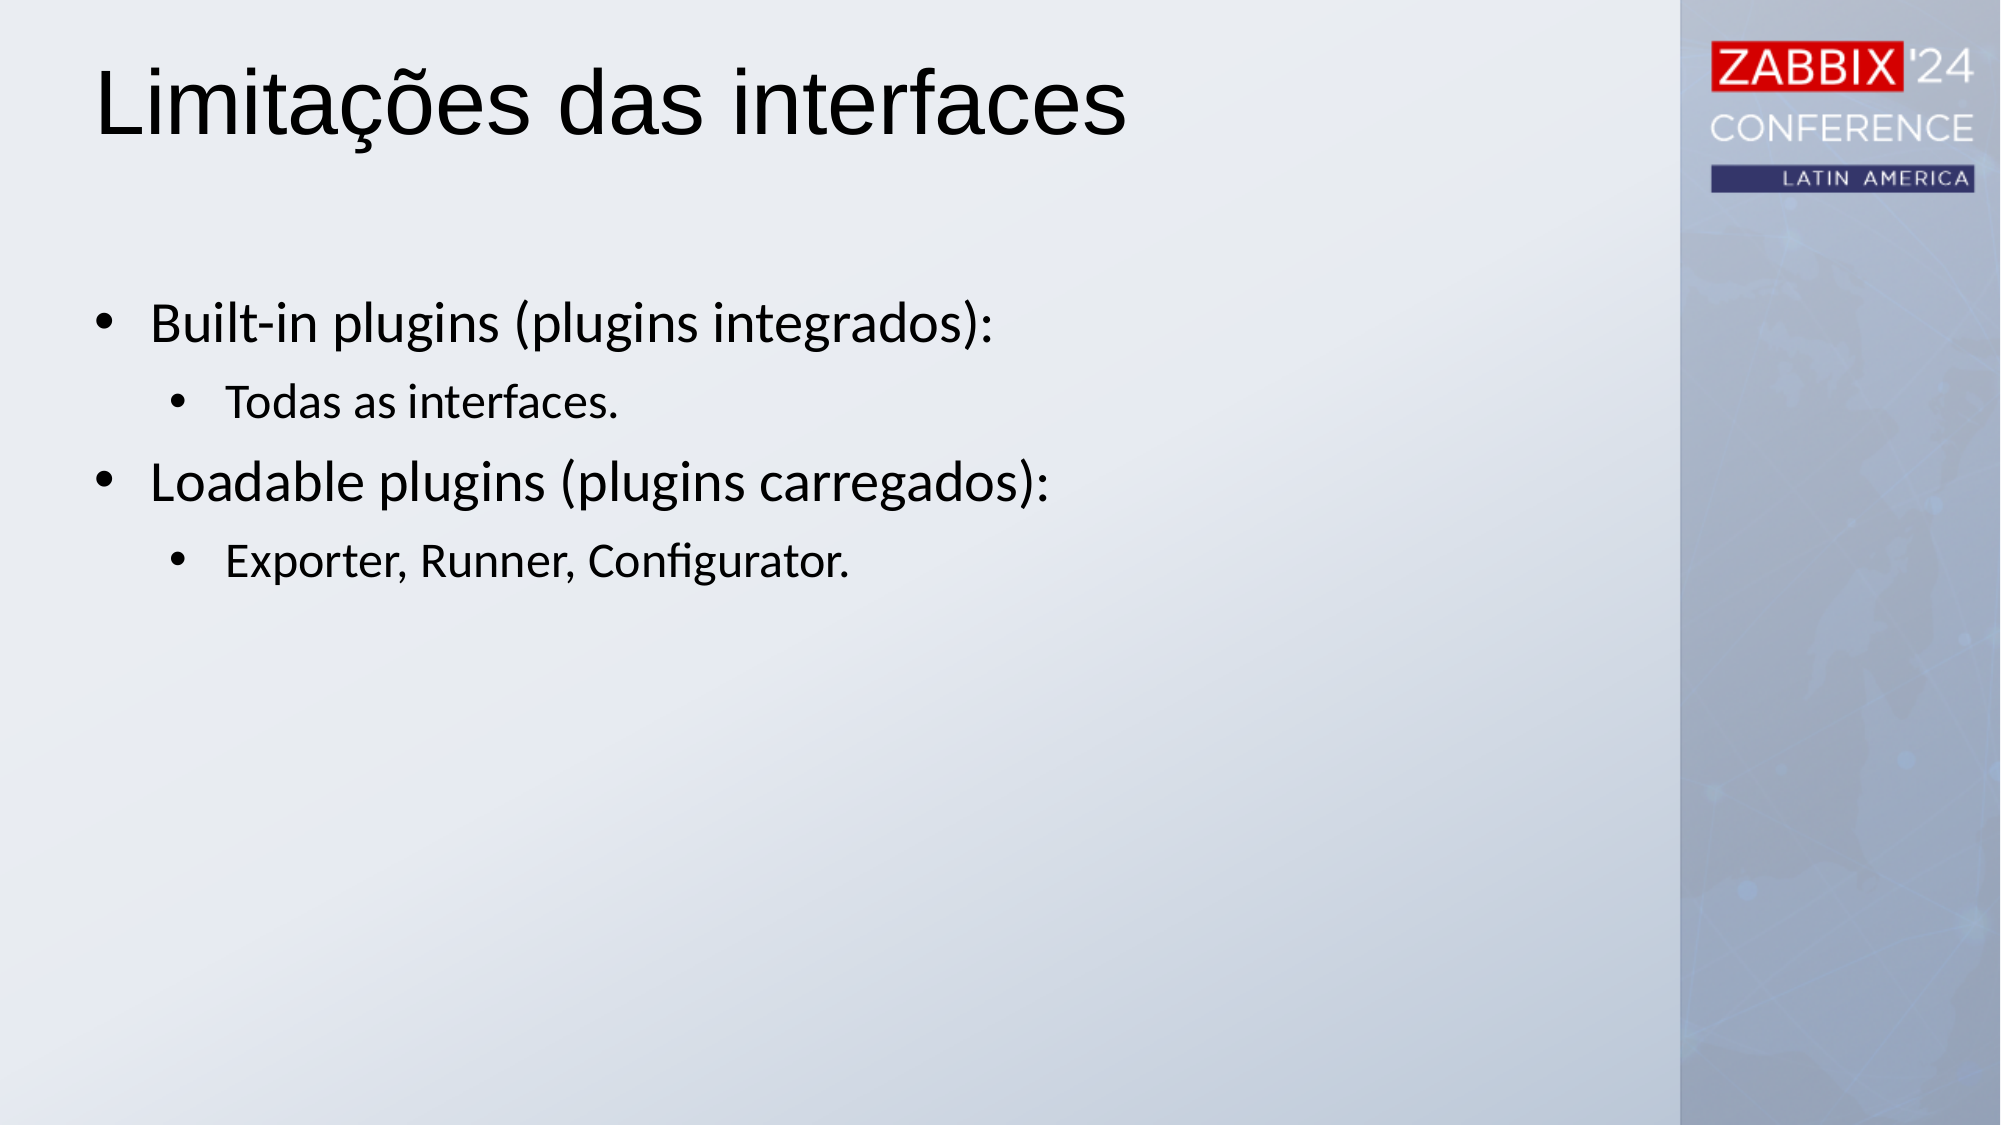

Limitações das interfaces
Built-in plugins (plugins integrados):
Todas as interfaces.
Loadable plugins (plugins carregados):
Exporter, Runner, Configurator.